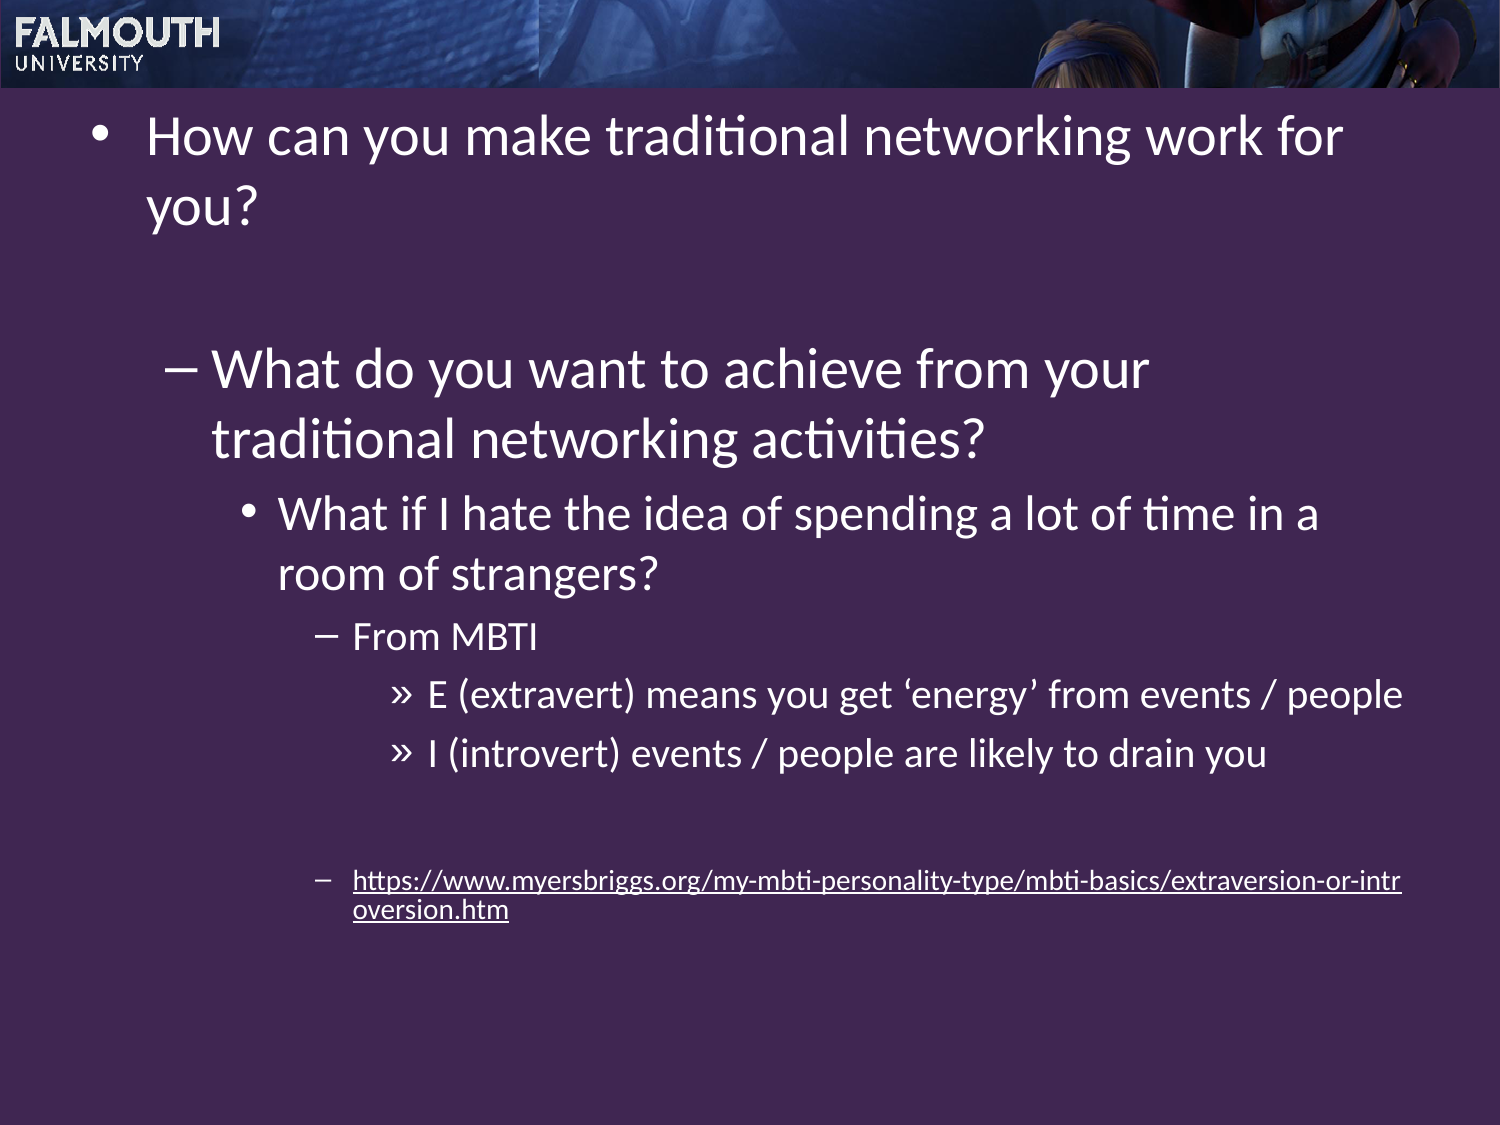

How can you make traditional networking work for you?

What do you want to achieve from your traditional networking activities?
What if I hate the idea of spending a lot of time in a room of strangers?
From MBTI
E (extravert) means you get ‘energy’ from events / people
I (introvert) events / people are likely to drain you

https://www.myersbriggs.org/my-mbti-personality-type/mbti-basics/extraversion-or-introversion.htm